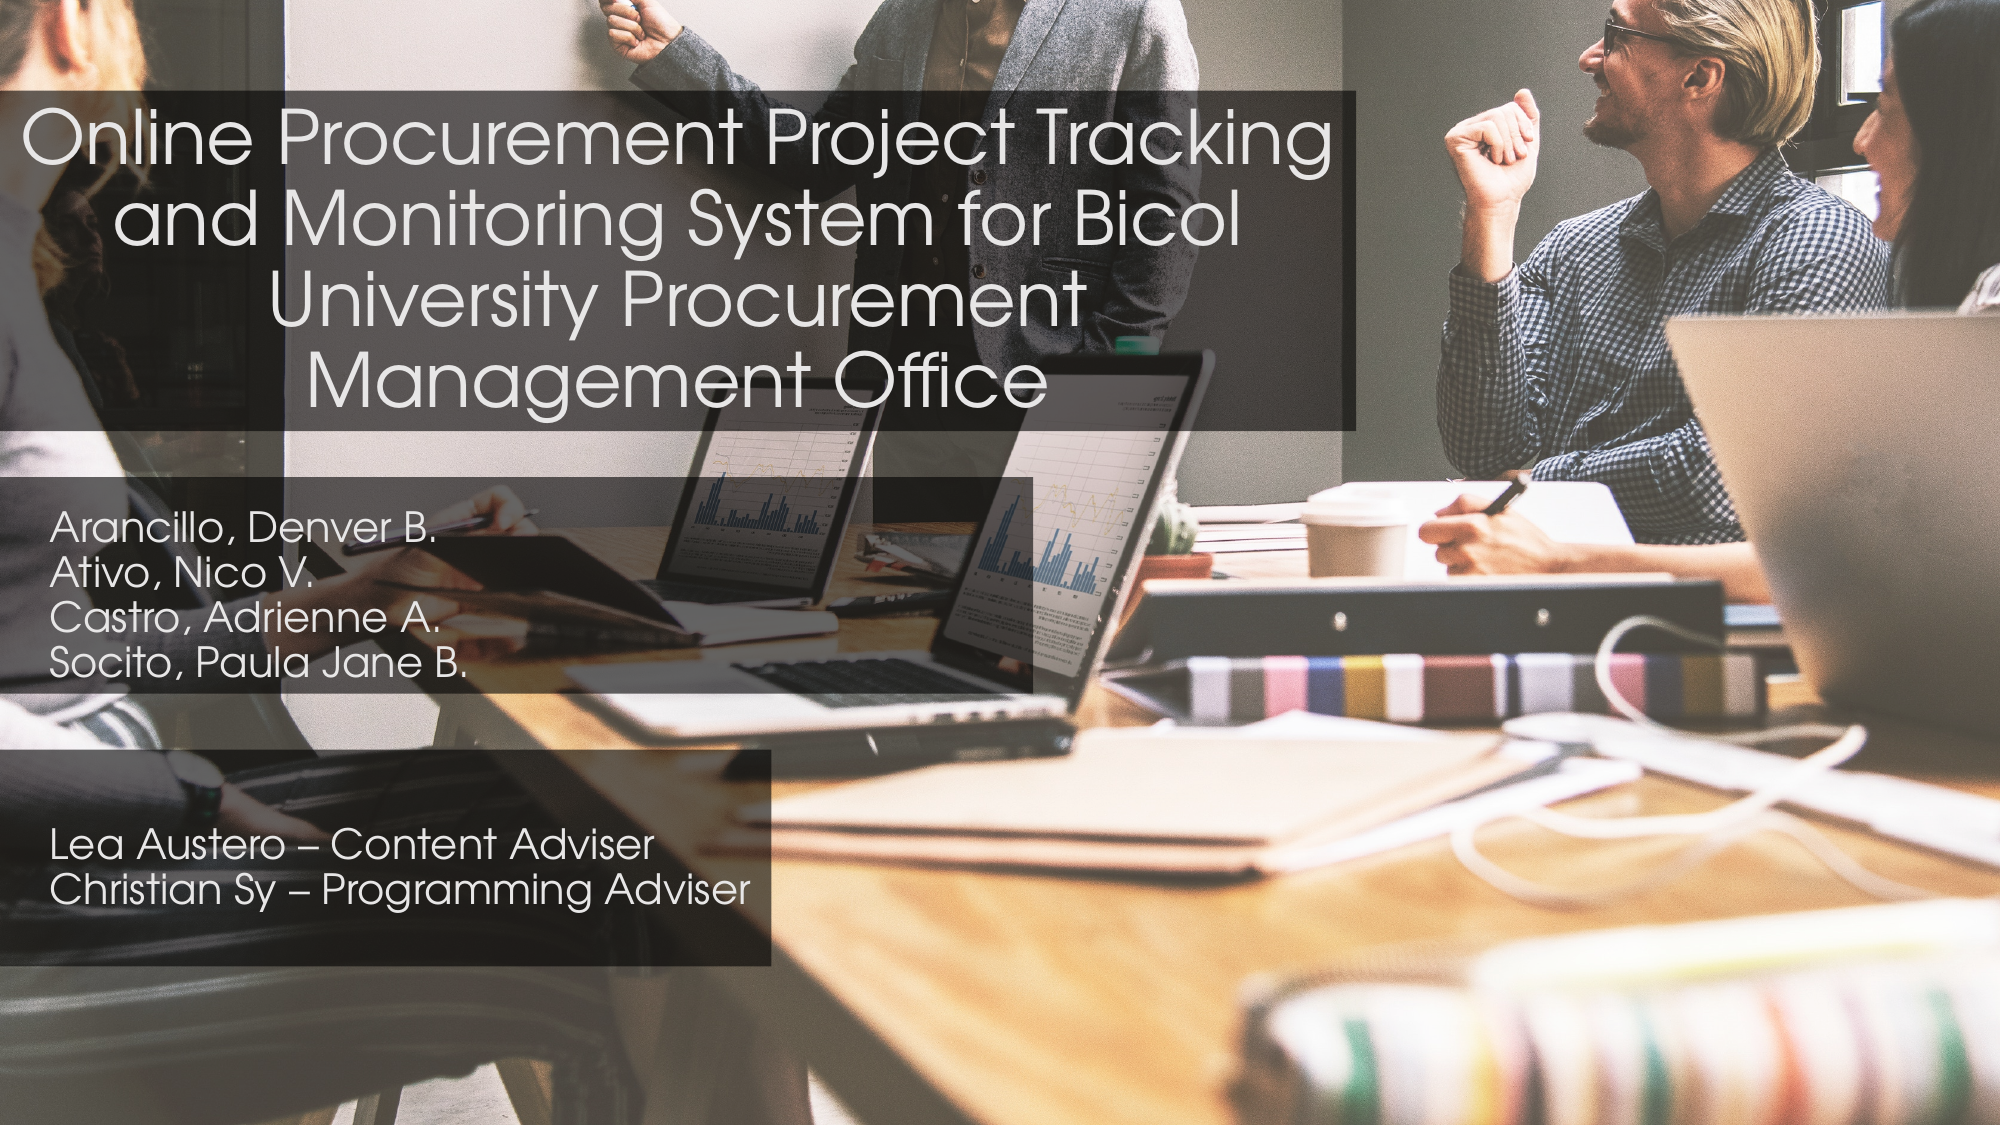

# Online Procurement Project Tracking and Monitoring System for Bicol University Procurement Management Office
   Arancillo, Denver B.
   Ativo, Nico V.
   Castro, Adrienne A.
   Socito, Paula Jane B.
   Lea Austero – Content Adviser
   Christian Sy – Programming Adviser